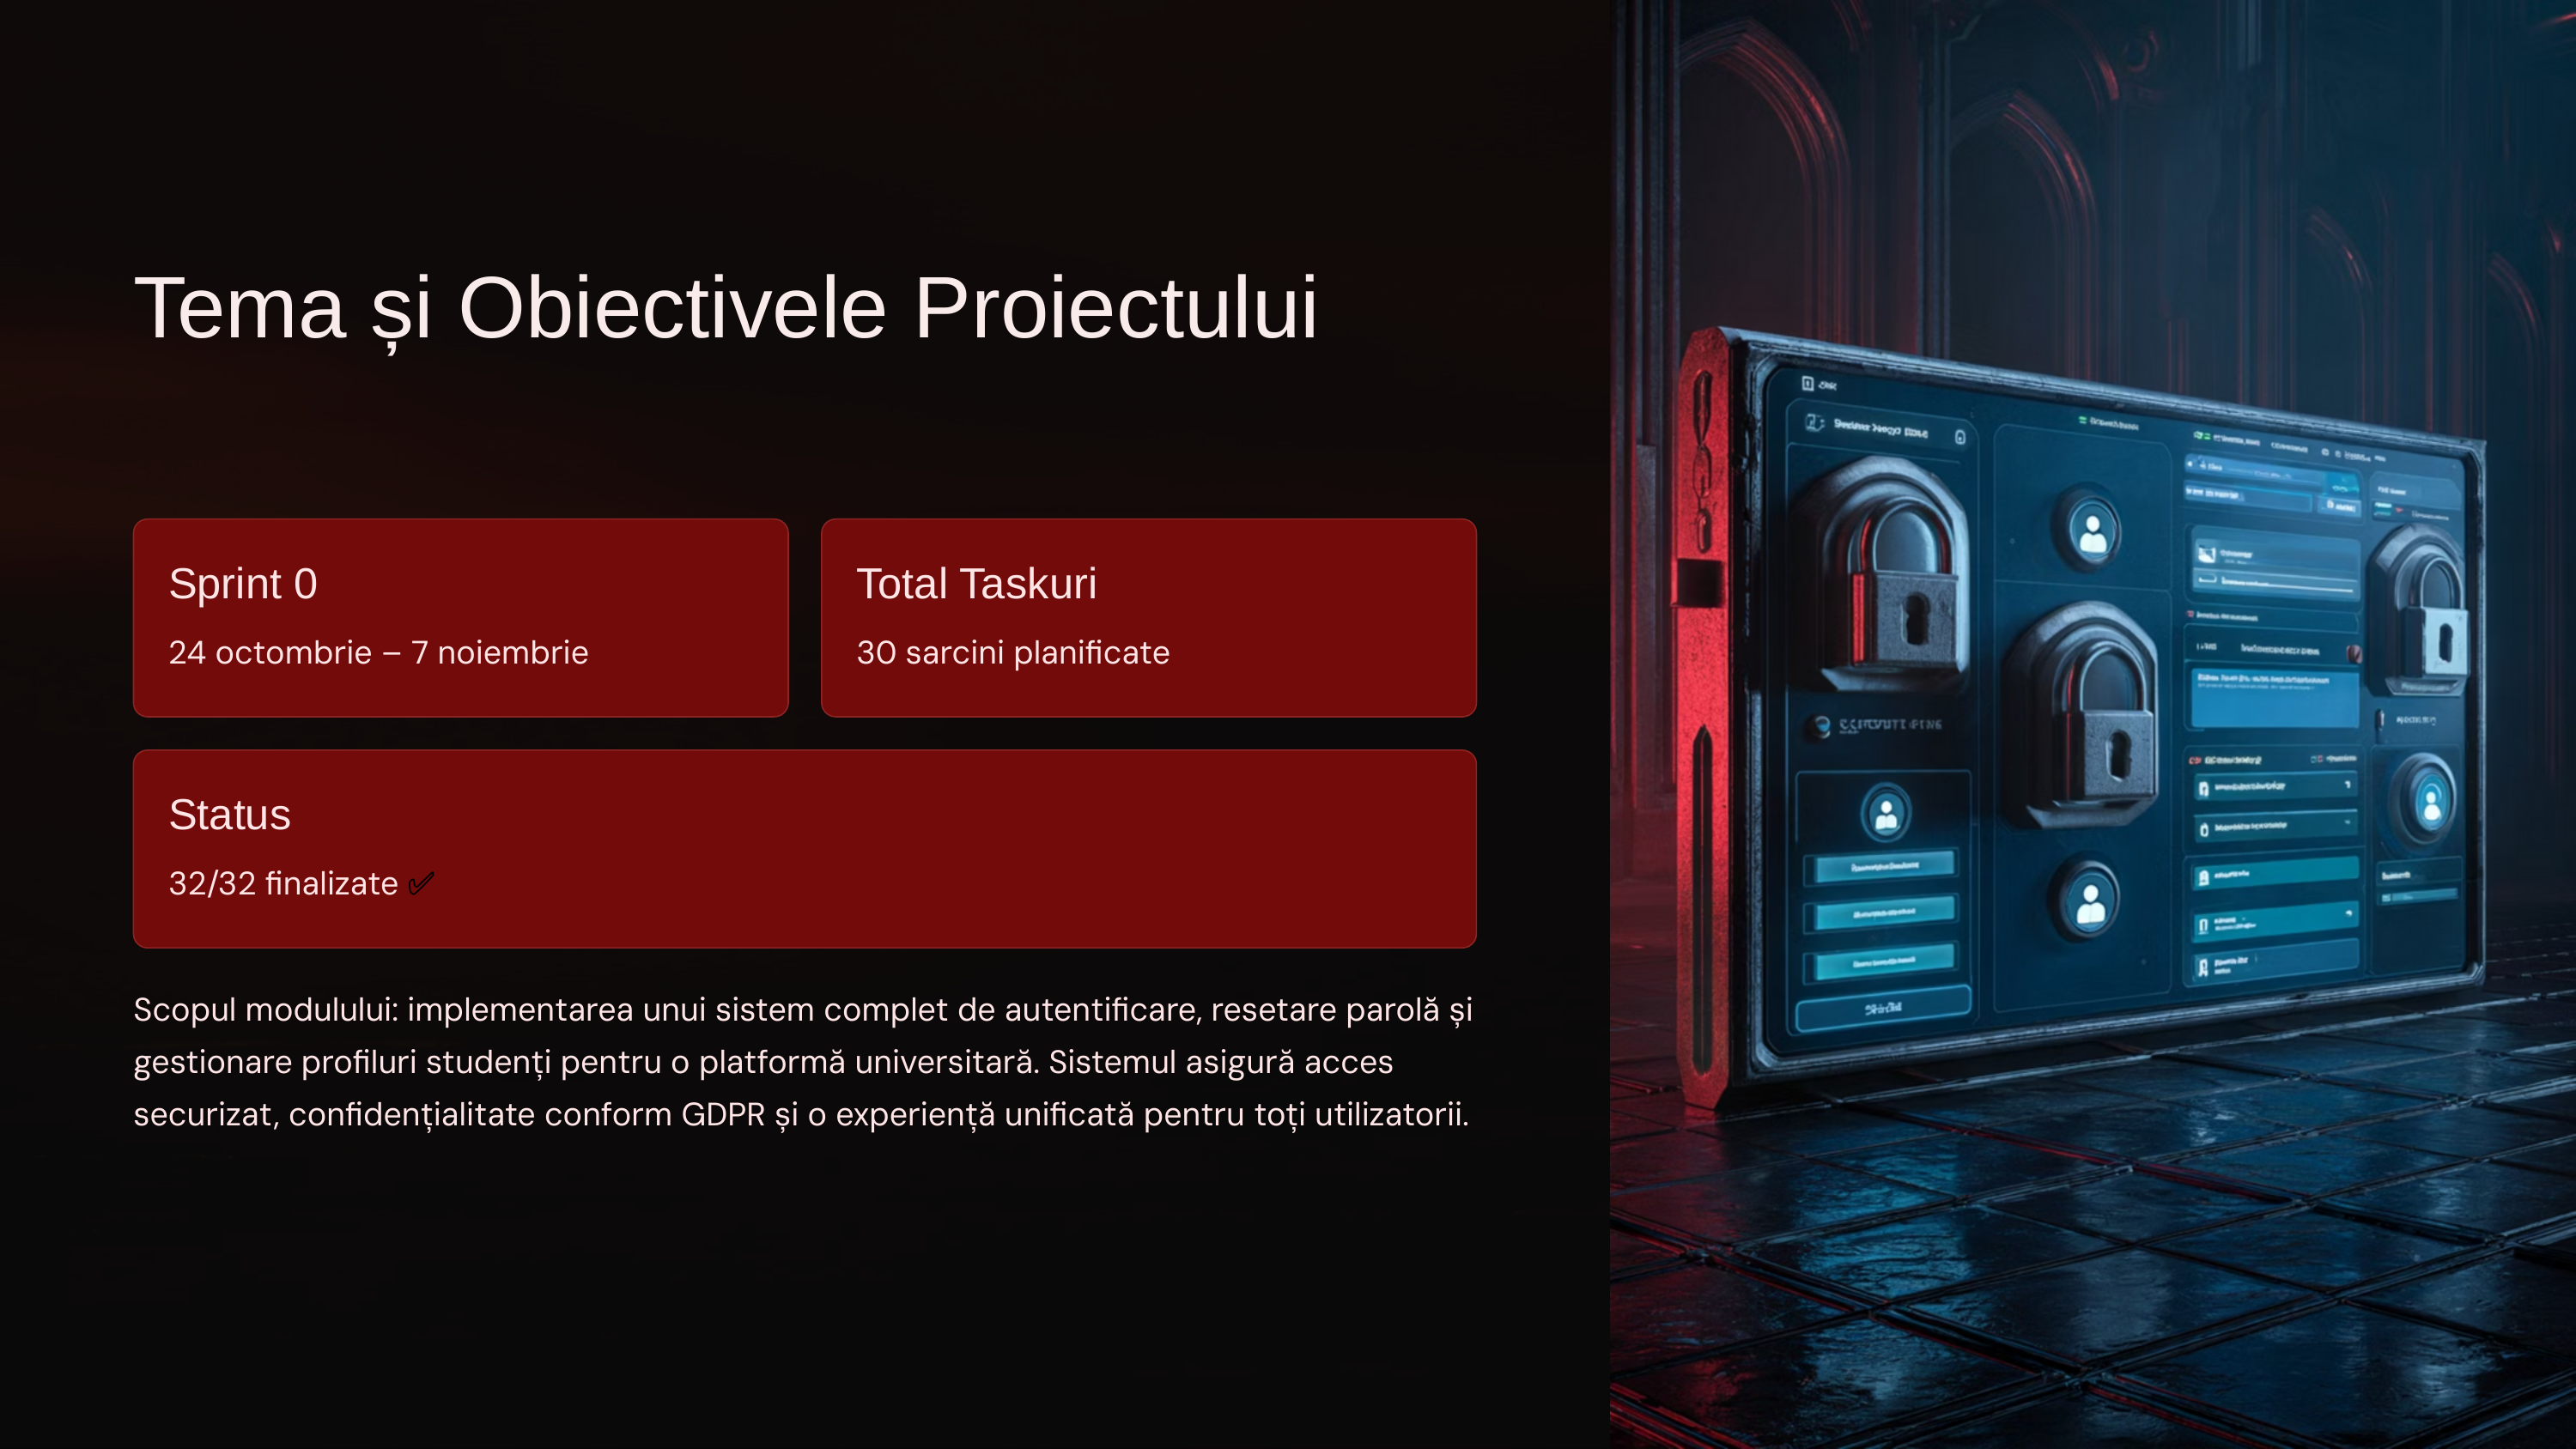

Tema și Obiectivele Proiectului

Sprint 0
Total Taskuri
24 octombrie – 7 noiembrie
30 sarcini planificate

Status
32/32 finalizate ✅
Scopul modulului: implementarea unui sistem complet de autentificare, resetare parolă și gestionare profiluri studenți pentru o platformă universitară. Sistemul asigură acces securizat, confidențialitate conform GDPR și o experiență unificată pentru toți utilizatorii.